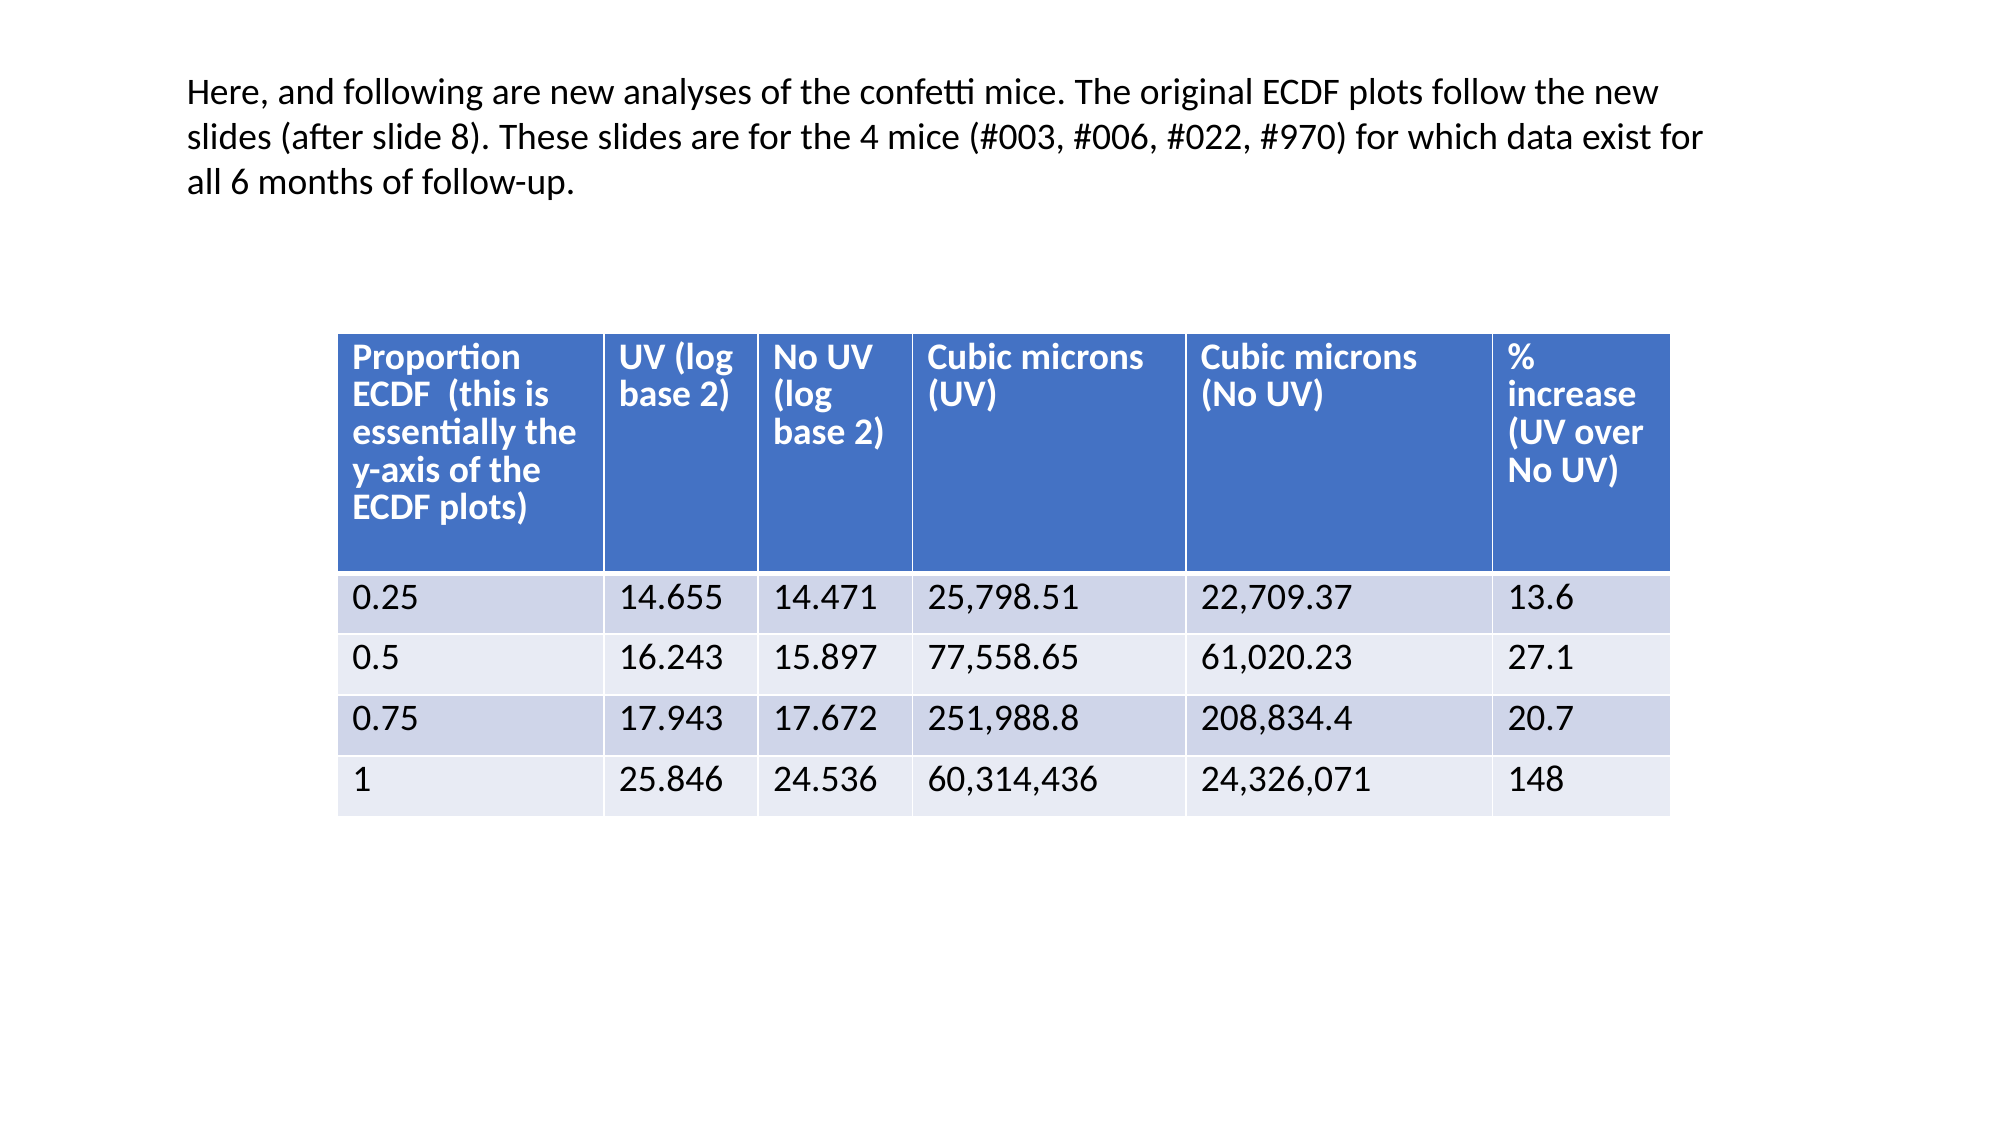

Here, and following are new analyses of the confetti mice. The original ECDF plots follow the new slides (after slide 8). These slides are for the 4 mice (#003, #006, #022, #970) for which data exist for all 6 months of follow-up.
| Proportion ECDF (this is essentially the y-axis of the ECDF plots) | UV (log base 2) | No UV (log base 2) | Cubic microns (UV) | Cubic microns (No UV) | % increase (UV over No UV) |
| --- | --- | --- | --- | --- | --- |
| 0.25 | 14.655 | 14.471 | 25,798.51 | 22,709.37 | 13.6 |
| 0.5 | 16.243 | 15.897 | 77,558.65 | 61,020.23 | 27.1 |
| 0.75 | 17.943 | 17.672 | 251,988.8 | 208,834.4 | 20.7 |
| 1 | 25.846 | 24.536 | 60,314,436 | 24,326,071 | 148 |